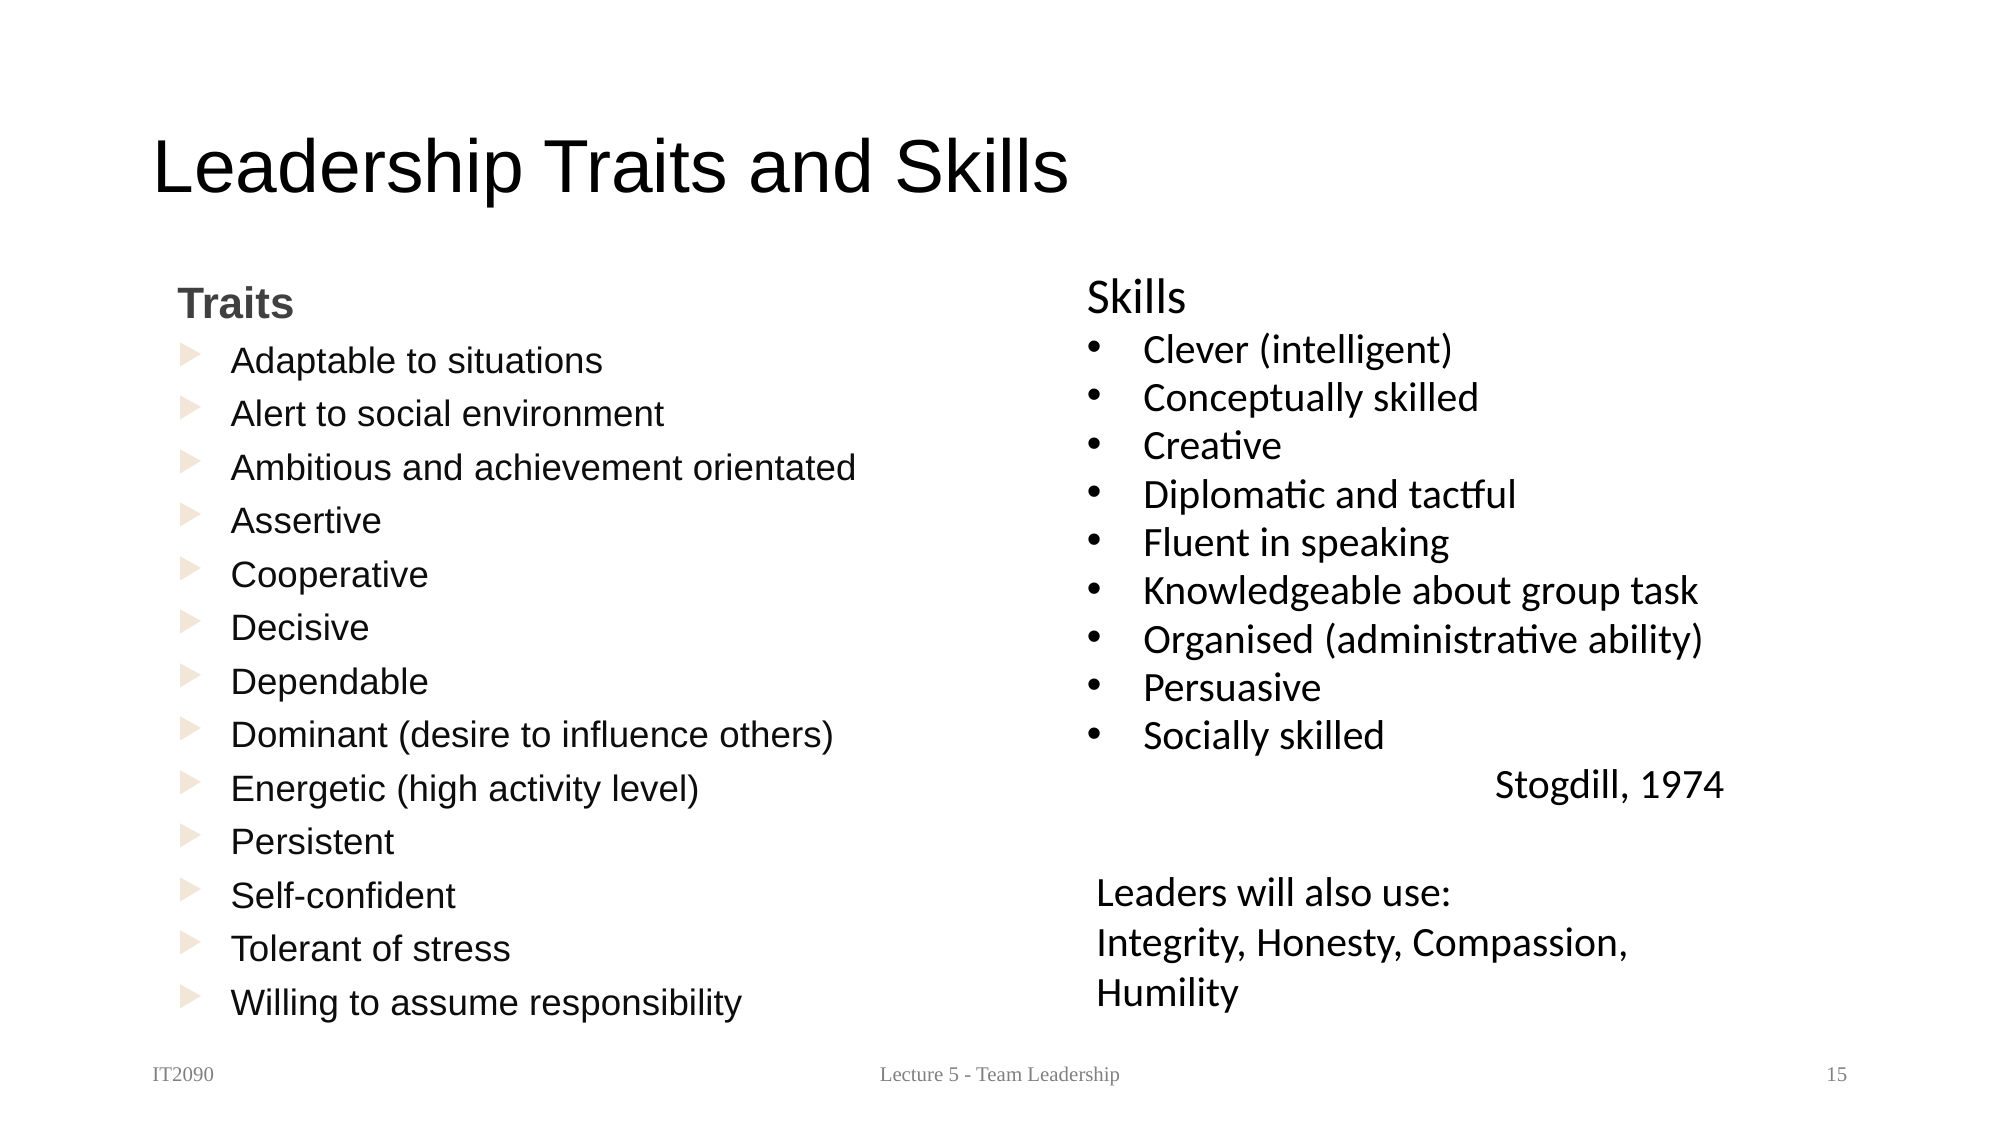

# Leadership Traits and Skills
Skills
Clever (intelligent)
Conceptually skilled
Creative
Diplomatic and tactful
Fluent in speaking
Knowledgeable about group task
Organised (administrative ability)
Persuasive
Socially skilled
	Stogdill, 1974
Traits
Adaptable to situations
Alert to social environment
Ambitious and achievement orientated
Assertive
Cooperative
Decisive
Dependable
Dominant (desire to influence others)
Energetic (high activity level)
Persistent
Self-confident
Tolerant of stress
Willing to assume responsibility

Leaders will also use:
Integrity, Honesty, Compassion, Humility
IT2090
Lecture 5 - Team Leadership
15